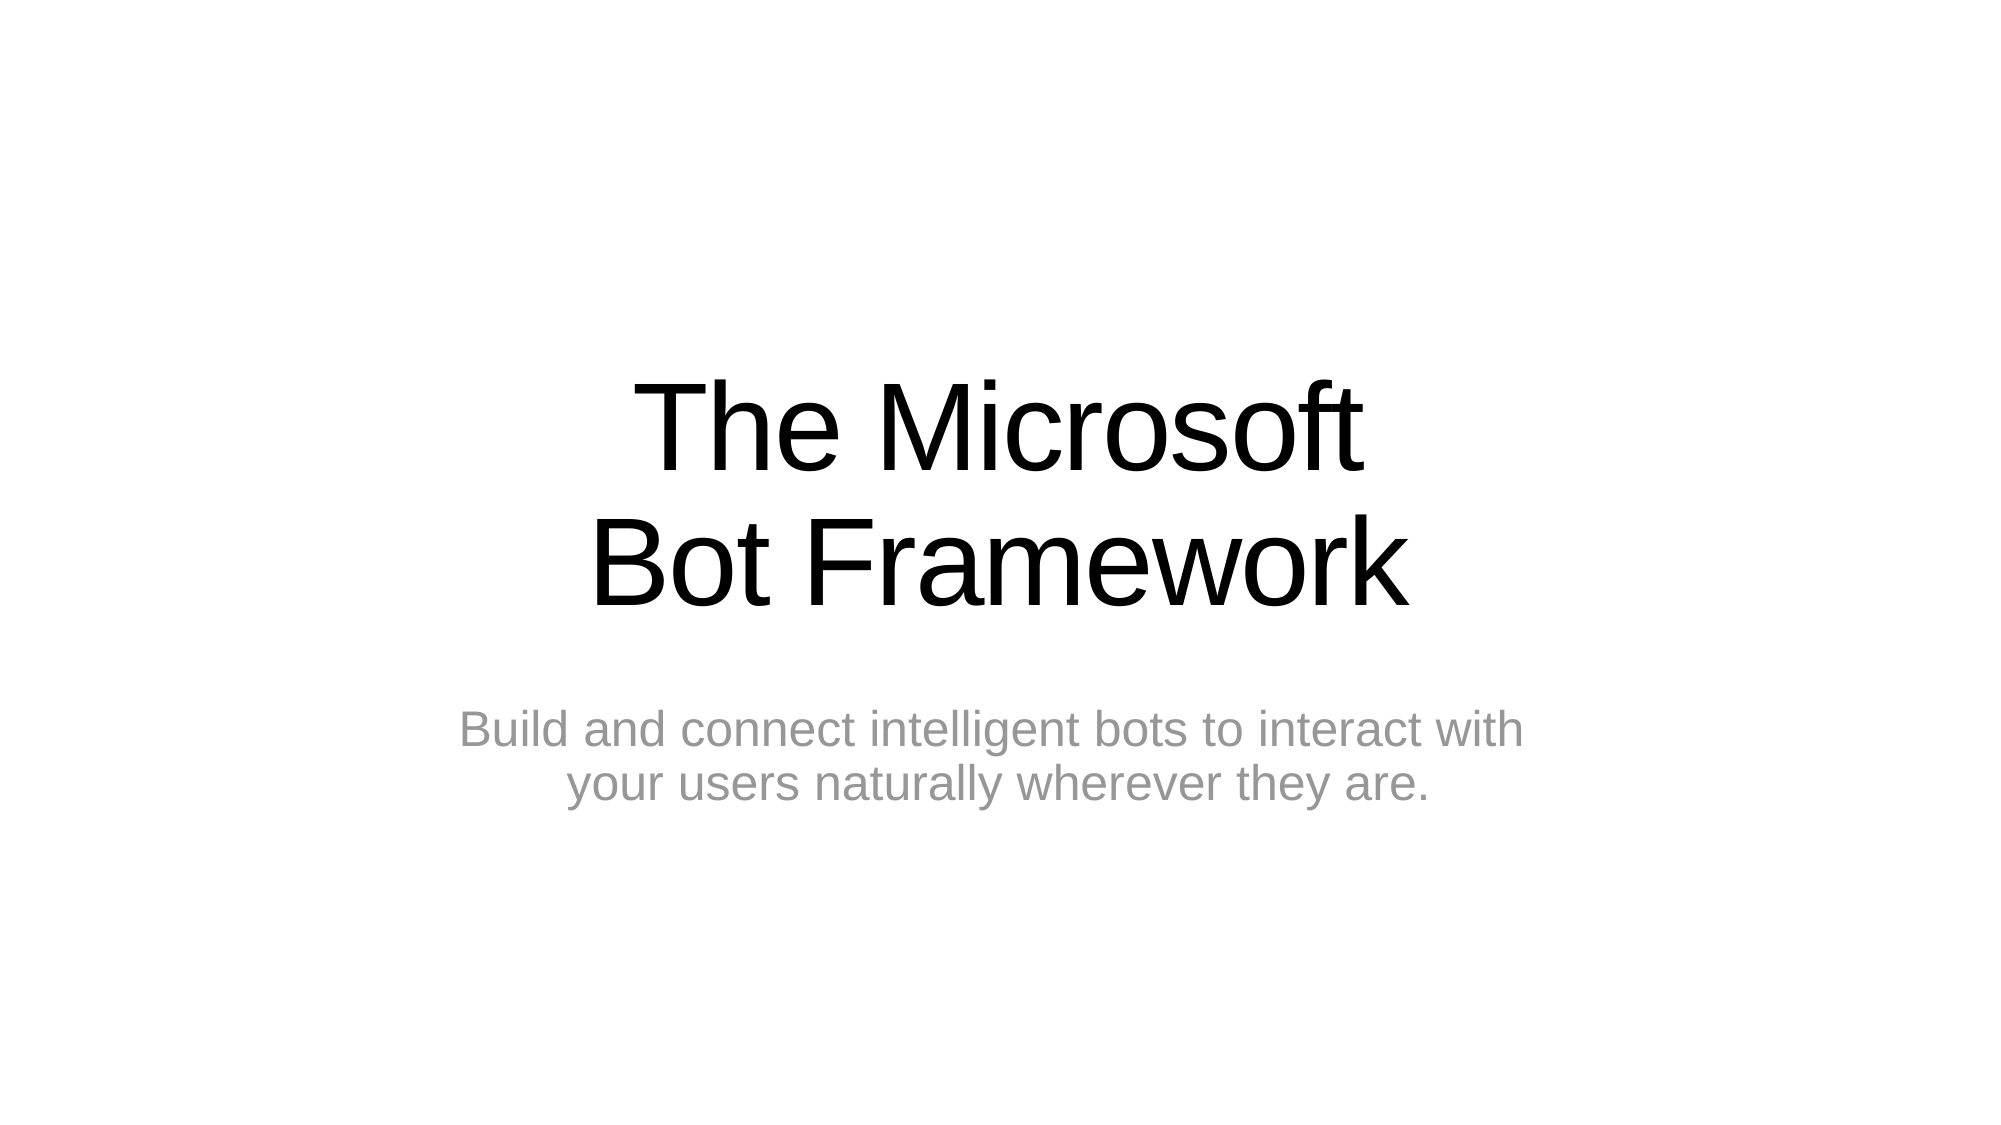

# The Microsoft Bot Framework
Build and connect intelligent bots to interact with
your users naturally wherever they are.